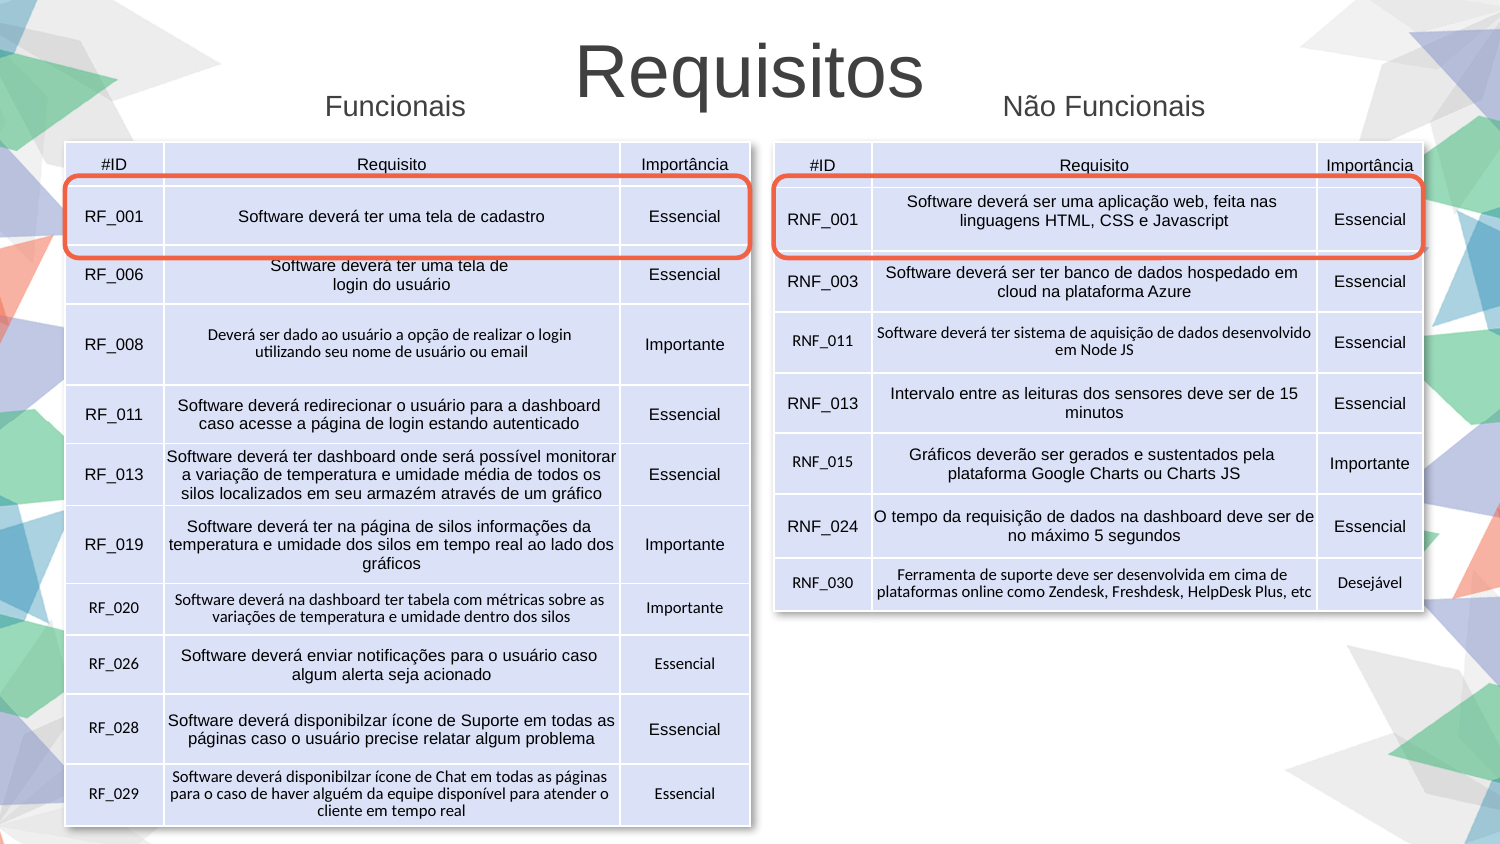

Requisitos
Funcionais
Não Funcionais
| #ID | Requisito | Importância |
| --- | --- | --- |
| RF\_001 | Software deverá ter uma tela de cadastro | Essencial |
| RF\_006 | Software deverá ter uma tela de login do usuário | Essencial |
| RF\_008 | Deverá ser dado ao usuário a opção de realizar o login utilizando seu nome de usuário ou email | Importante |
| RF\_011 | Software deverá redirecionar o usuário para a dashboard caso acesse a página de login estando autenticado | Essencial |
| RF\_013 | Software deverá ter dashboard onde será possível monitorar a variação de temperatura e umidade média de todos os silos localizados em seu armazém através de um gráfico | Essencial |
| RF\_019 | Software deverá ter na página de silos informações da temperatura e umidade dos silos em tempo real ao lado dos gráficos | Importante |
| RF\_020 | Software deverá na dashboard ter tabela com métricas sobre as variações de temperatura e umidade dentro dos silos | Importante |
| RF\_026 | Software deverá enviar notificações para o usuário caso algum alerta seja acionado | Essencial |
| RF\_028 | Software deverá disponibilzar ícone de Suporte em todas as páginas caso o usuário precise relatar algum problema | Essencial |
| RF\_029 | Software deverá disponibilzar ícone de Chat em todas as páginas para o caso de haver alguém da equipe disponível para atender o cliente em tempo real | Essencial |
| #ID | Requisito | Importância |
| --- | --- | --- |
| RNF\_001 | Software deverá ser uma aplicação web, feita nas linguagens HTML, CSS e Javascript | Essencial |
| RNF\_003 | Software deverá ser ter banco de dados hospedado em cloud na plataforma Azure | Essencial |
| RNF\_011 | Software deverá ter sistema de aquisição de dados desenvolvido em Node JS | Essencial |
| RNF\_013 | Intervalo entre as leituras dos sensores deve ser de 15 minutos | Essencial |
| RNF\_015 | Gráficos deverão ser gerados e sustentados pela plataforma Google Charts ou Charts JS | Importante |
| RNF\_024 | O tempo da requisição de dados na dashboard deve ser de no máximo 5 segundos | Essencial |
| RNF\_030 | Ferramenta de suporte deve ser desenvolvida em cima de plataformas online como Zendesk, Freshdesk, HelpDesk Plus, etc | Desejável |